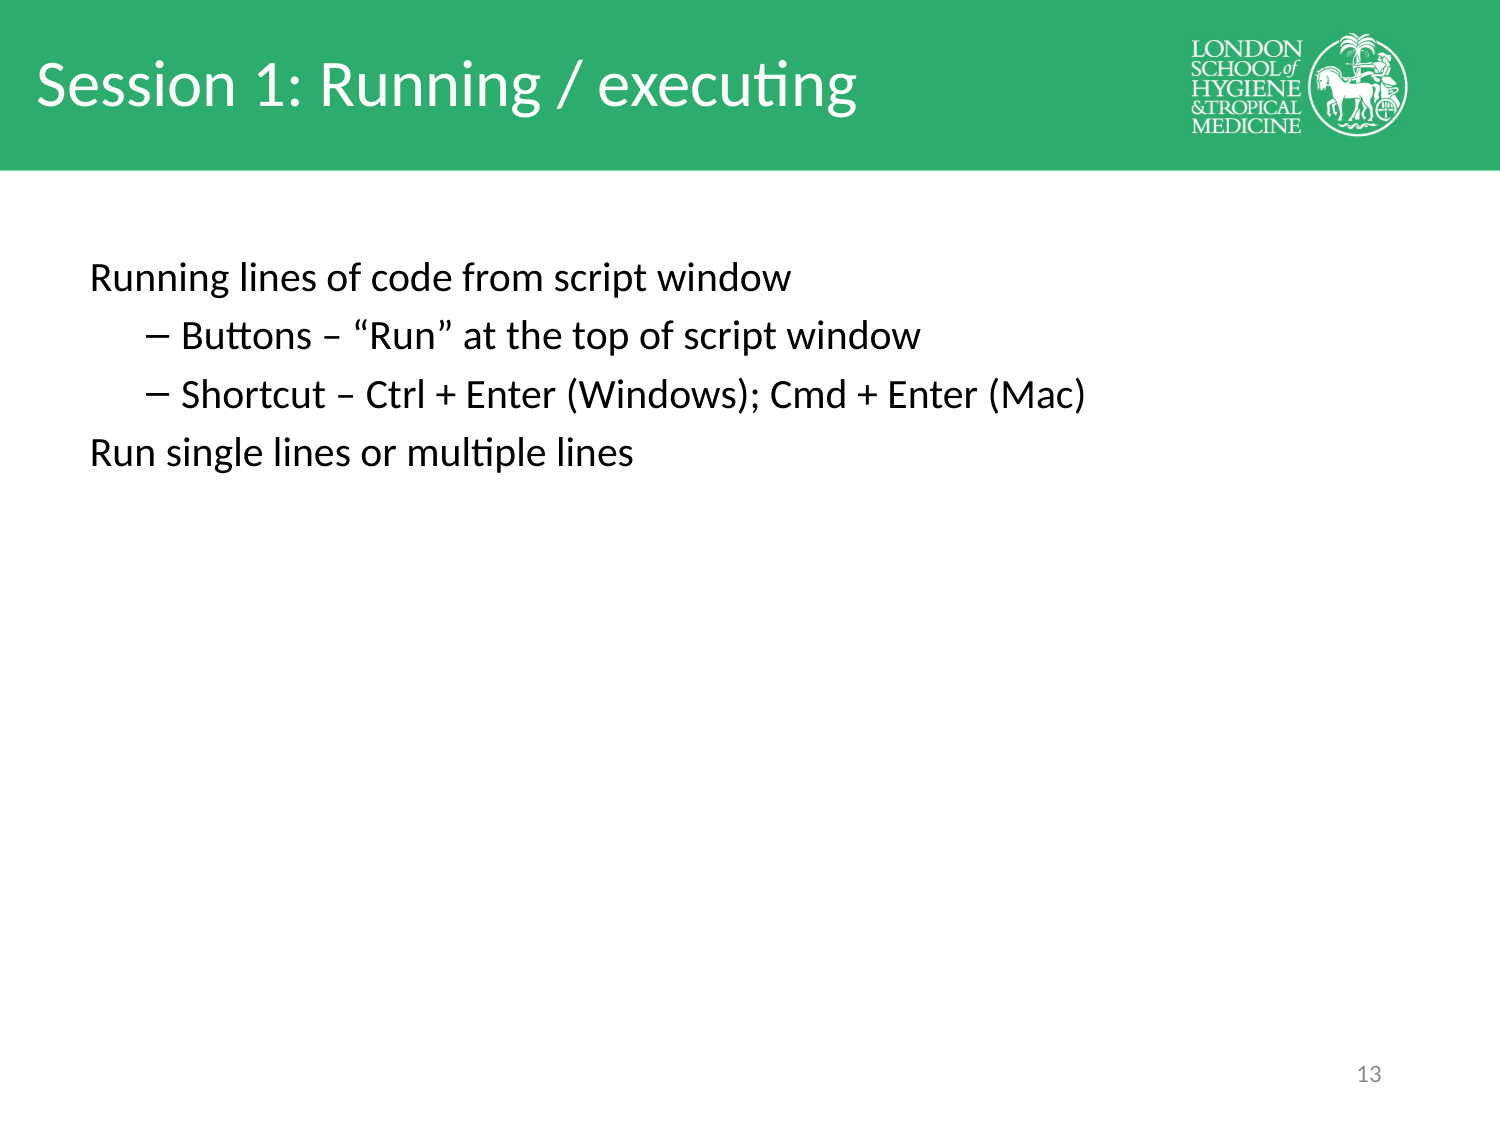

Session 1: Running / executing
Running lines of code from script window
Buttons – “Run” at the top of script window
Shortcut – Ctrl + Enter (Windows); Cmd + Enter (Mac)
Run single lines or multiple lines
13